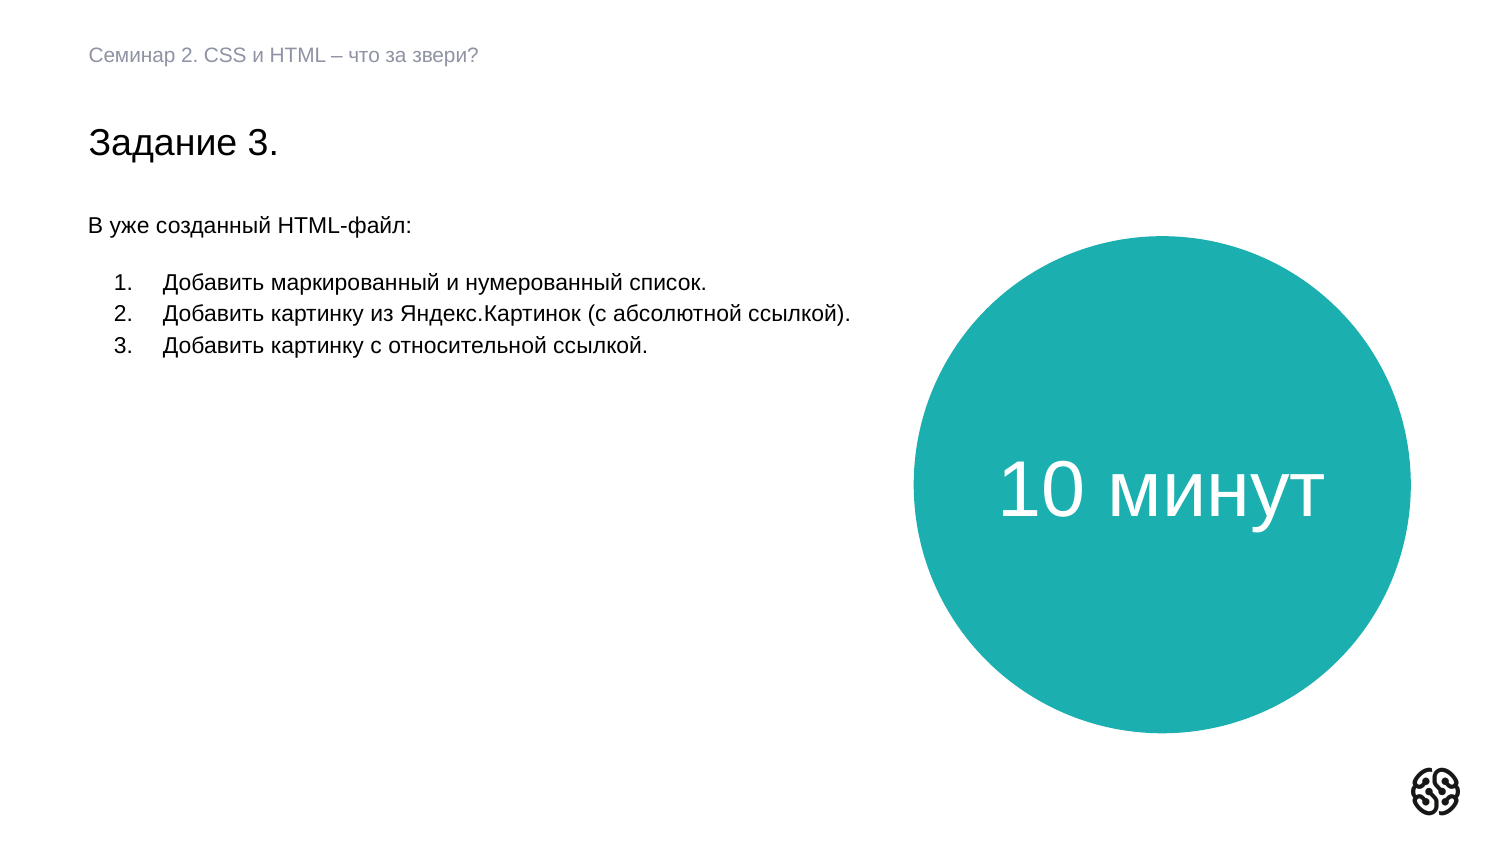

Семинар 2. CSS и HTML – что за звери?
# Задание 3.
В уже созданный HTML-файл:
Добавить маркированный и нумерованный список.
Добавить картинку из Яндекс.Картинок (с абсолютной ссылкой).
Добавить картинку с относительной ссылкой.

10 минут